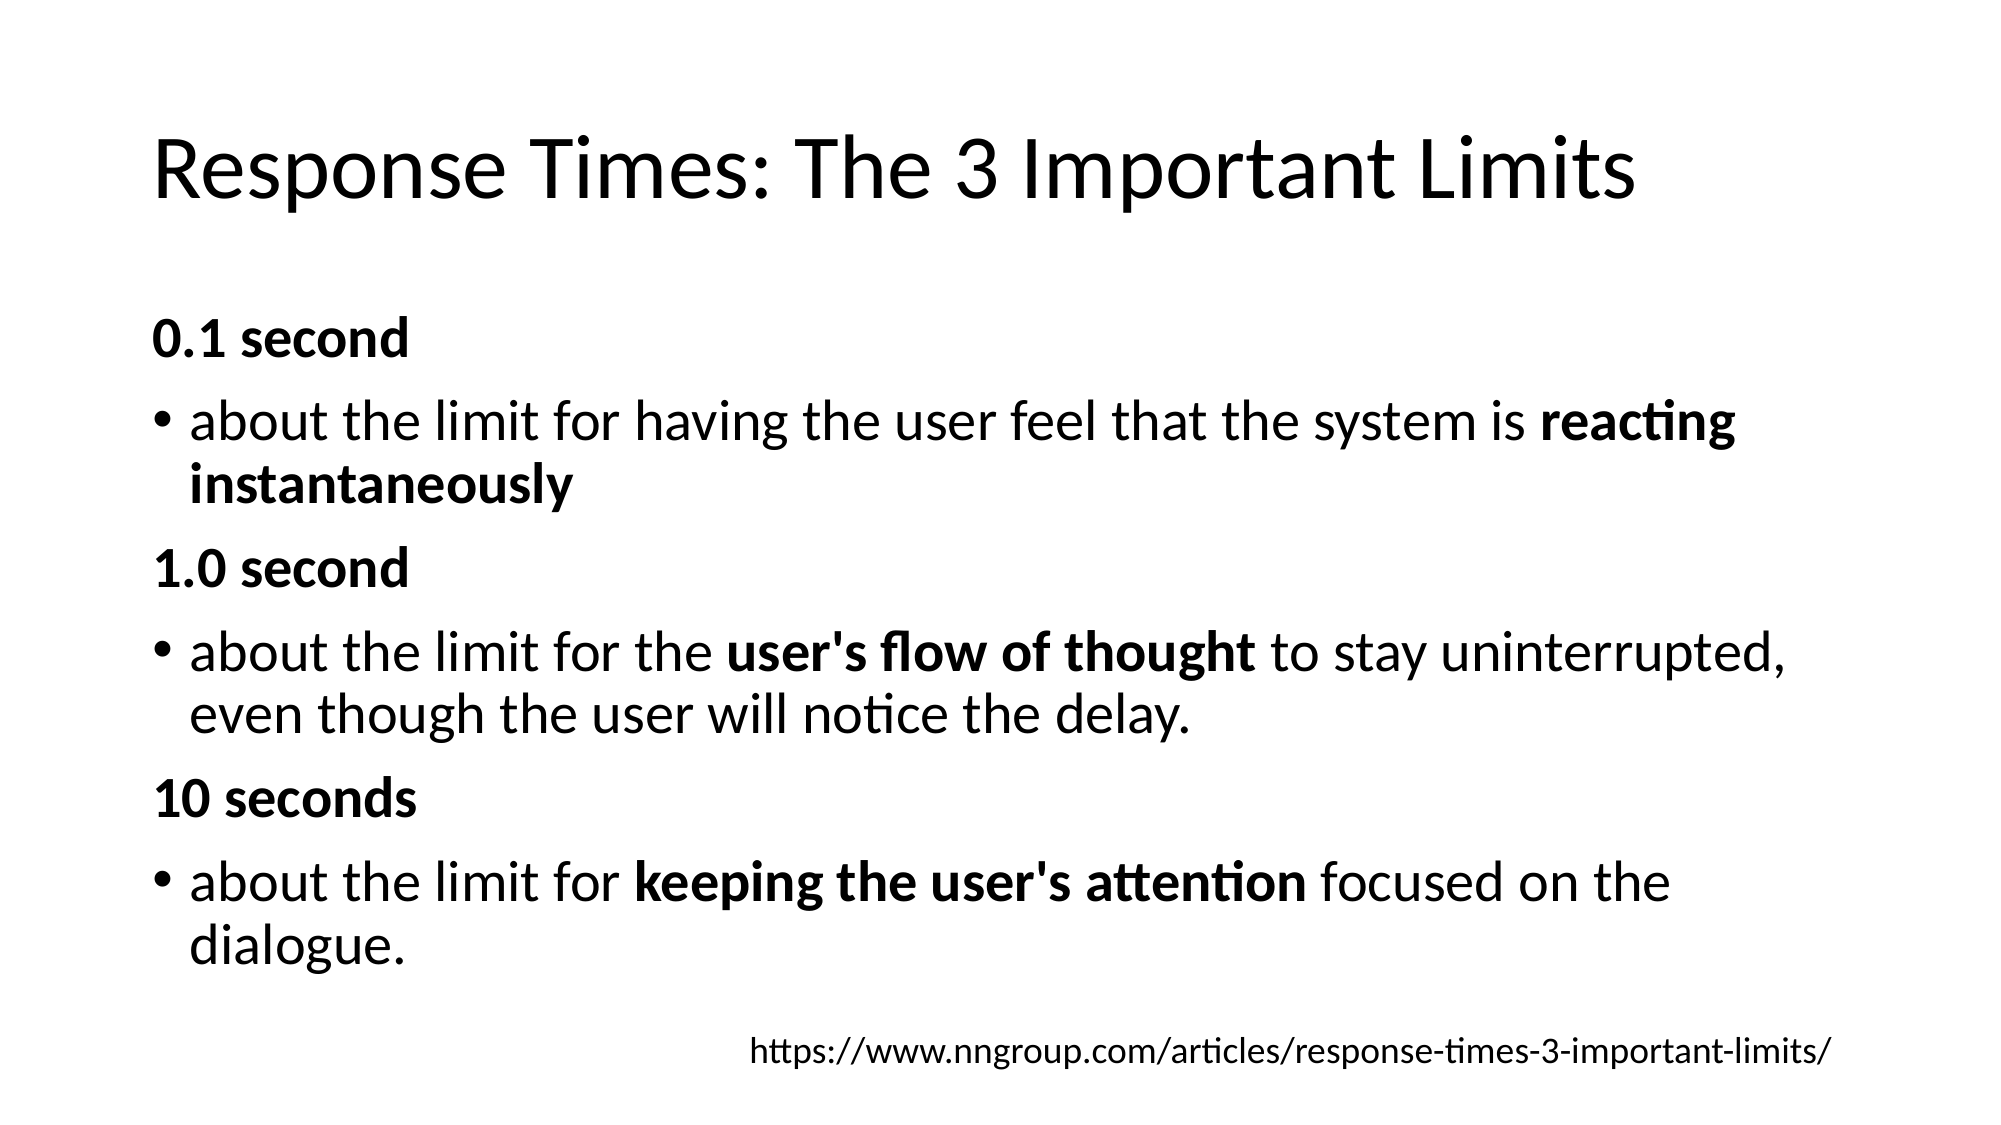

# Response Times: The 3 Important Limits
0.1 second
about the limit for having the user feel that the system is reacting instantaneously
1.0 second
about the limit for the user's flow of thought to stay uninterrupted, even though the user will notice the delay.
10 seconds
about the limit for keeping the user's attention focused on the dialogue.
https://www.nngroup.com/articles/response-times-3-important-limits/